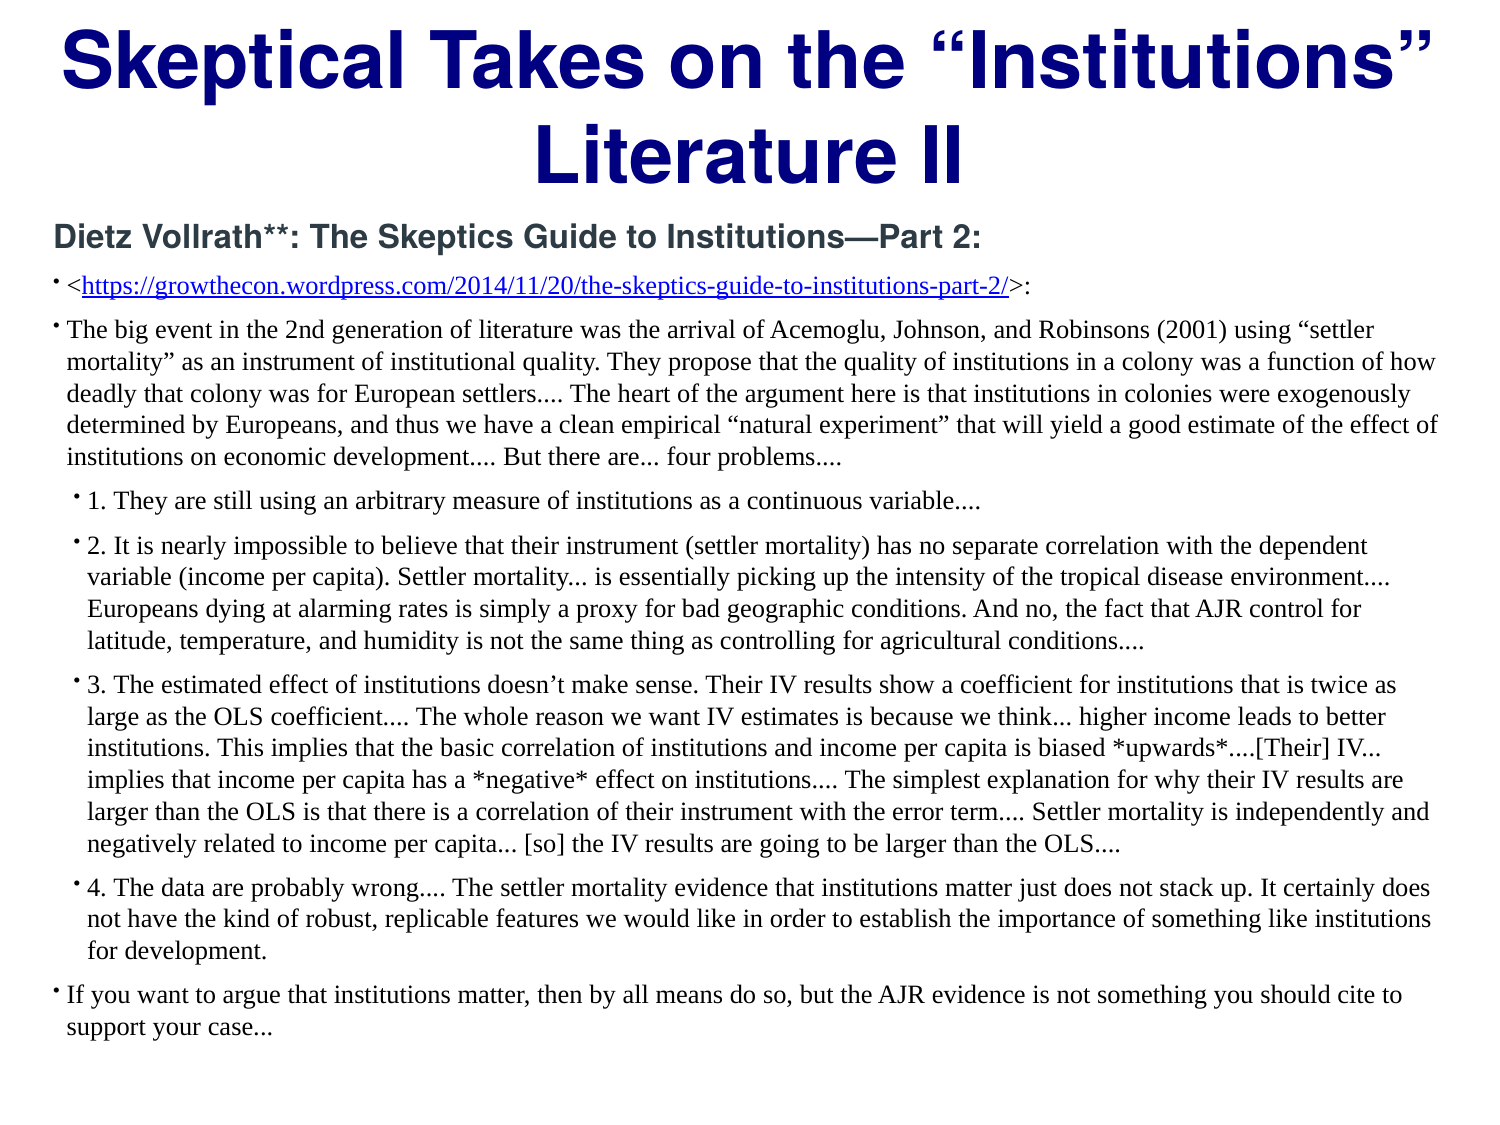

Skeptical Takes on the “Institutions” Literature II
Dietz Vollrath**: The Skeptics Guide to Institutions—Part 2:
<https://growthecon.wordpress.com/2014/11/20/the-skeptics-guide-to-institutions-part-2/>:
The big event in the 2nd generation of literature was the arrival of Acemoglu, Johnson, and Robinsons (2001) using “settler mortality” as an instrument of institutional quality. They propose that the quality of institutions in a colony was a function of how deadly that colony was for European settlers.... The heart of the argument here is that institutions in colonies were exogenously determined by Europeans, and thus we have a clean empirical “natural experiment” that will yield a good estimate of the effect of institutions on economic development.... But there are... four problems....
1. They are still using an arbitrary measure of institutions as a continuous variable....
2. It is nearly impossible to believe that their instrument (settler mortality) has no separate correlation with the dependent variable (income per capita). Settler mortality... is essentially picking up the intensity of the tropical disease environment.... Europeans dying at alarming rates is simply a proxy for bad geographic conditions. And no, the fact that AJR control for latitude, temperature, and humidity is not the same thing as controlling for agricultural conditions....
3. The estimated effect of institutions doesn’t make sense. Their IV results show a coefficient for institutions that is twice as large as the OLS coefficient.... The whole reason we want IV estimates is because we think... higher income leads to better institutions. This implies that the basic correlation of institutions and income per capita is biased *upwards*....[Their] IV... implies that income per capita has a *negative* effect on institutions.... The simplest explanation for why their IV results are larger than the OLS is that there is a correlation of their instrument with the error term.... Settler mortality is independently and negatively related to income per capita... [so] the IV results are going to be larger than the OLS....
4. The data are probably wrong.... The settler mortality evidence that institutions matter just does not stack up. It certainly does not have the kind of robust, replicable features we would like in order to establish the importance of something like institutions for development.
If you want to argue that institutions matter, then by all means do so, but the AJR evidence is not something you should cite to support your case...